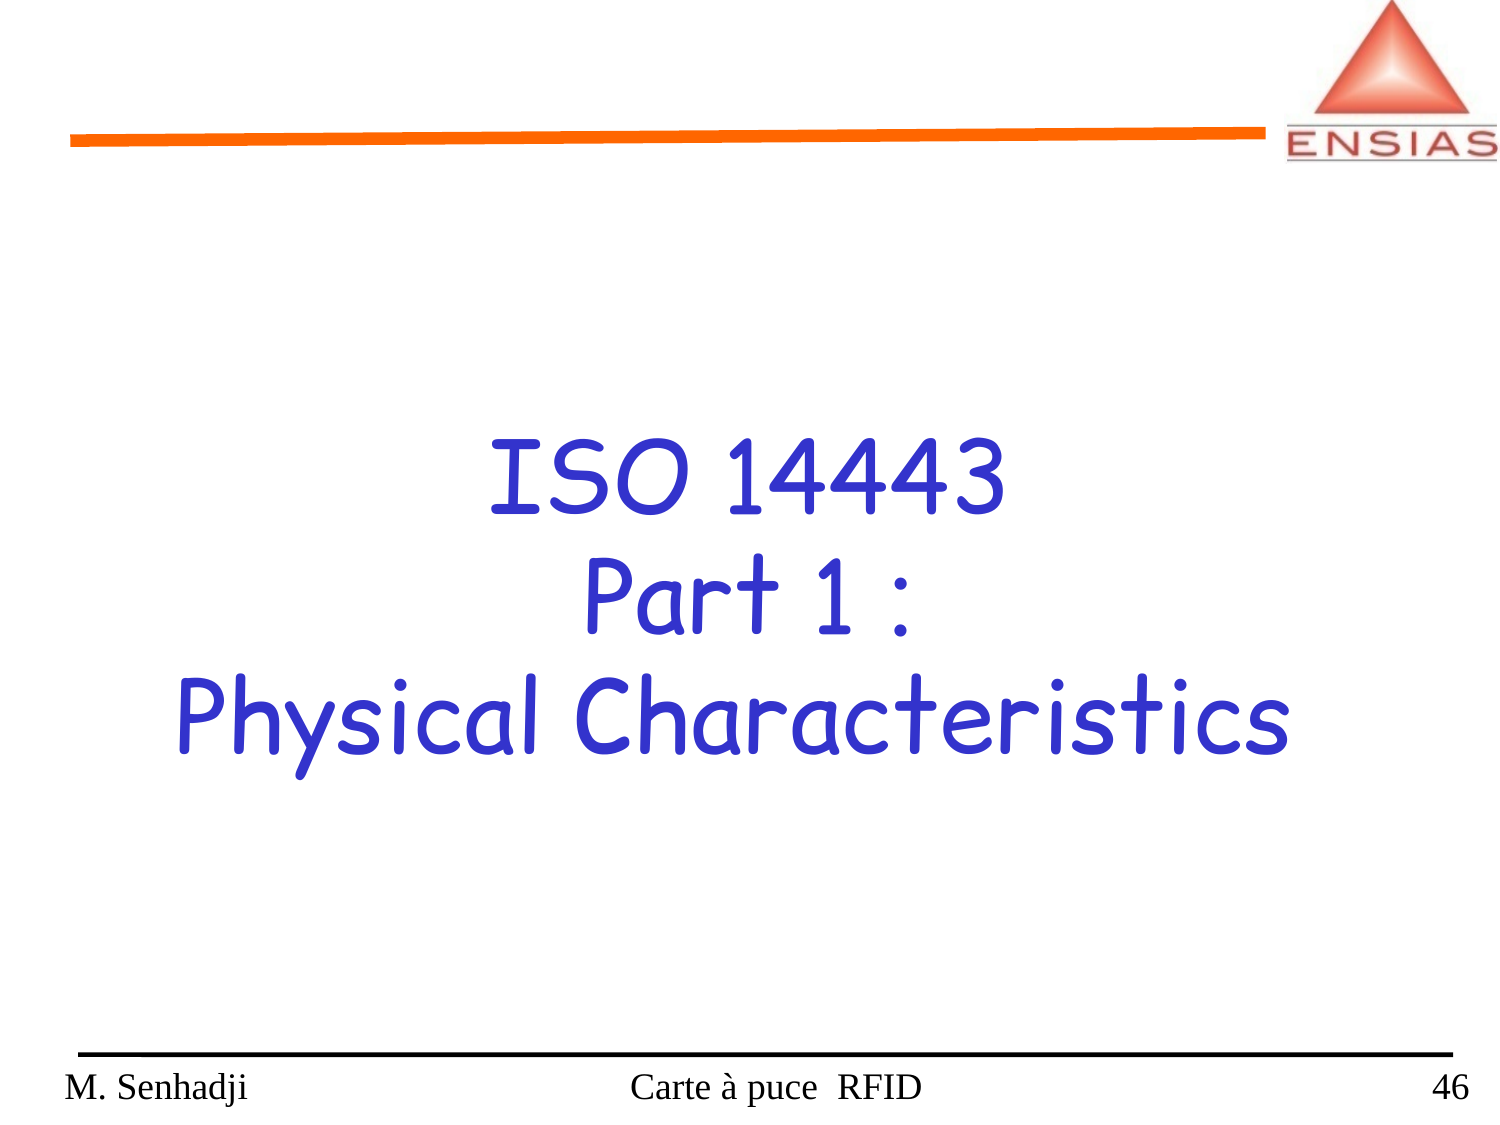

# ISO 14443 Part 1 : Physical Characteristics